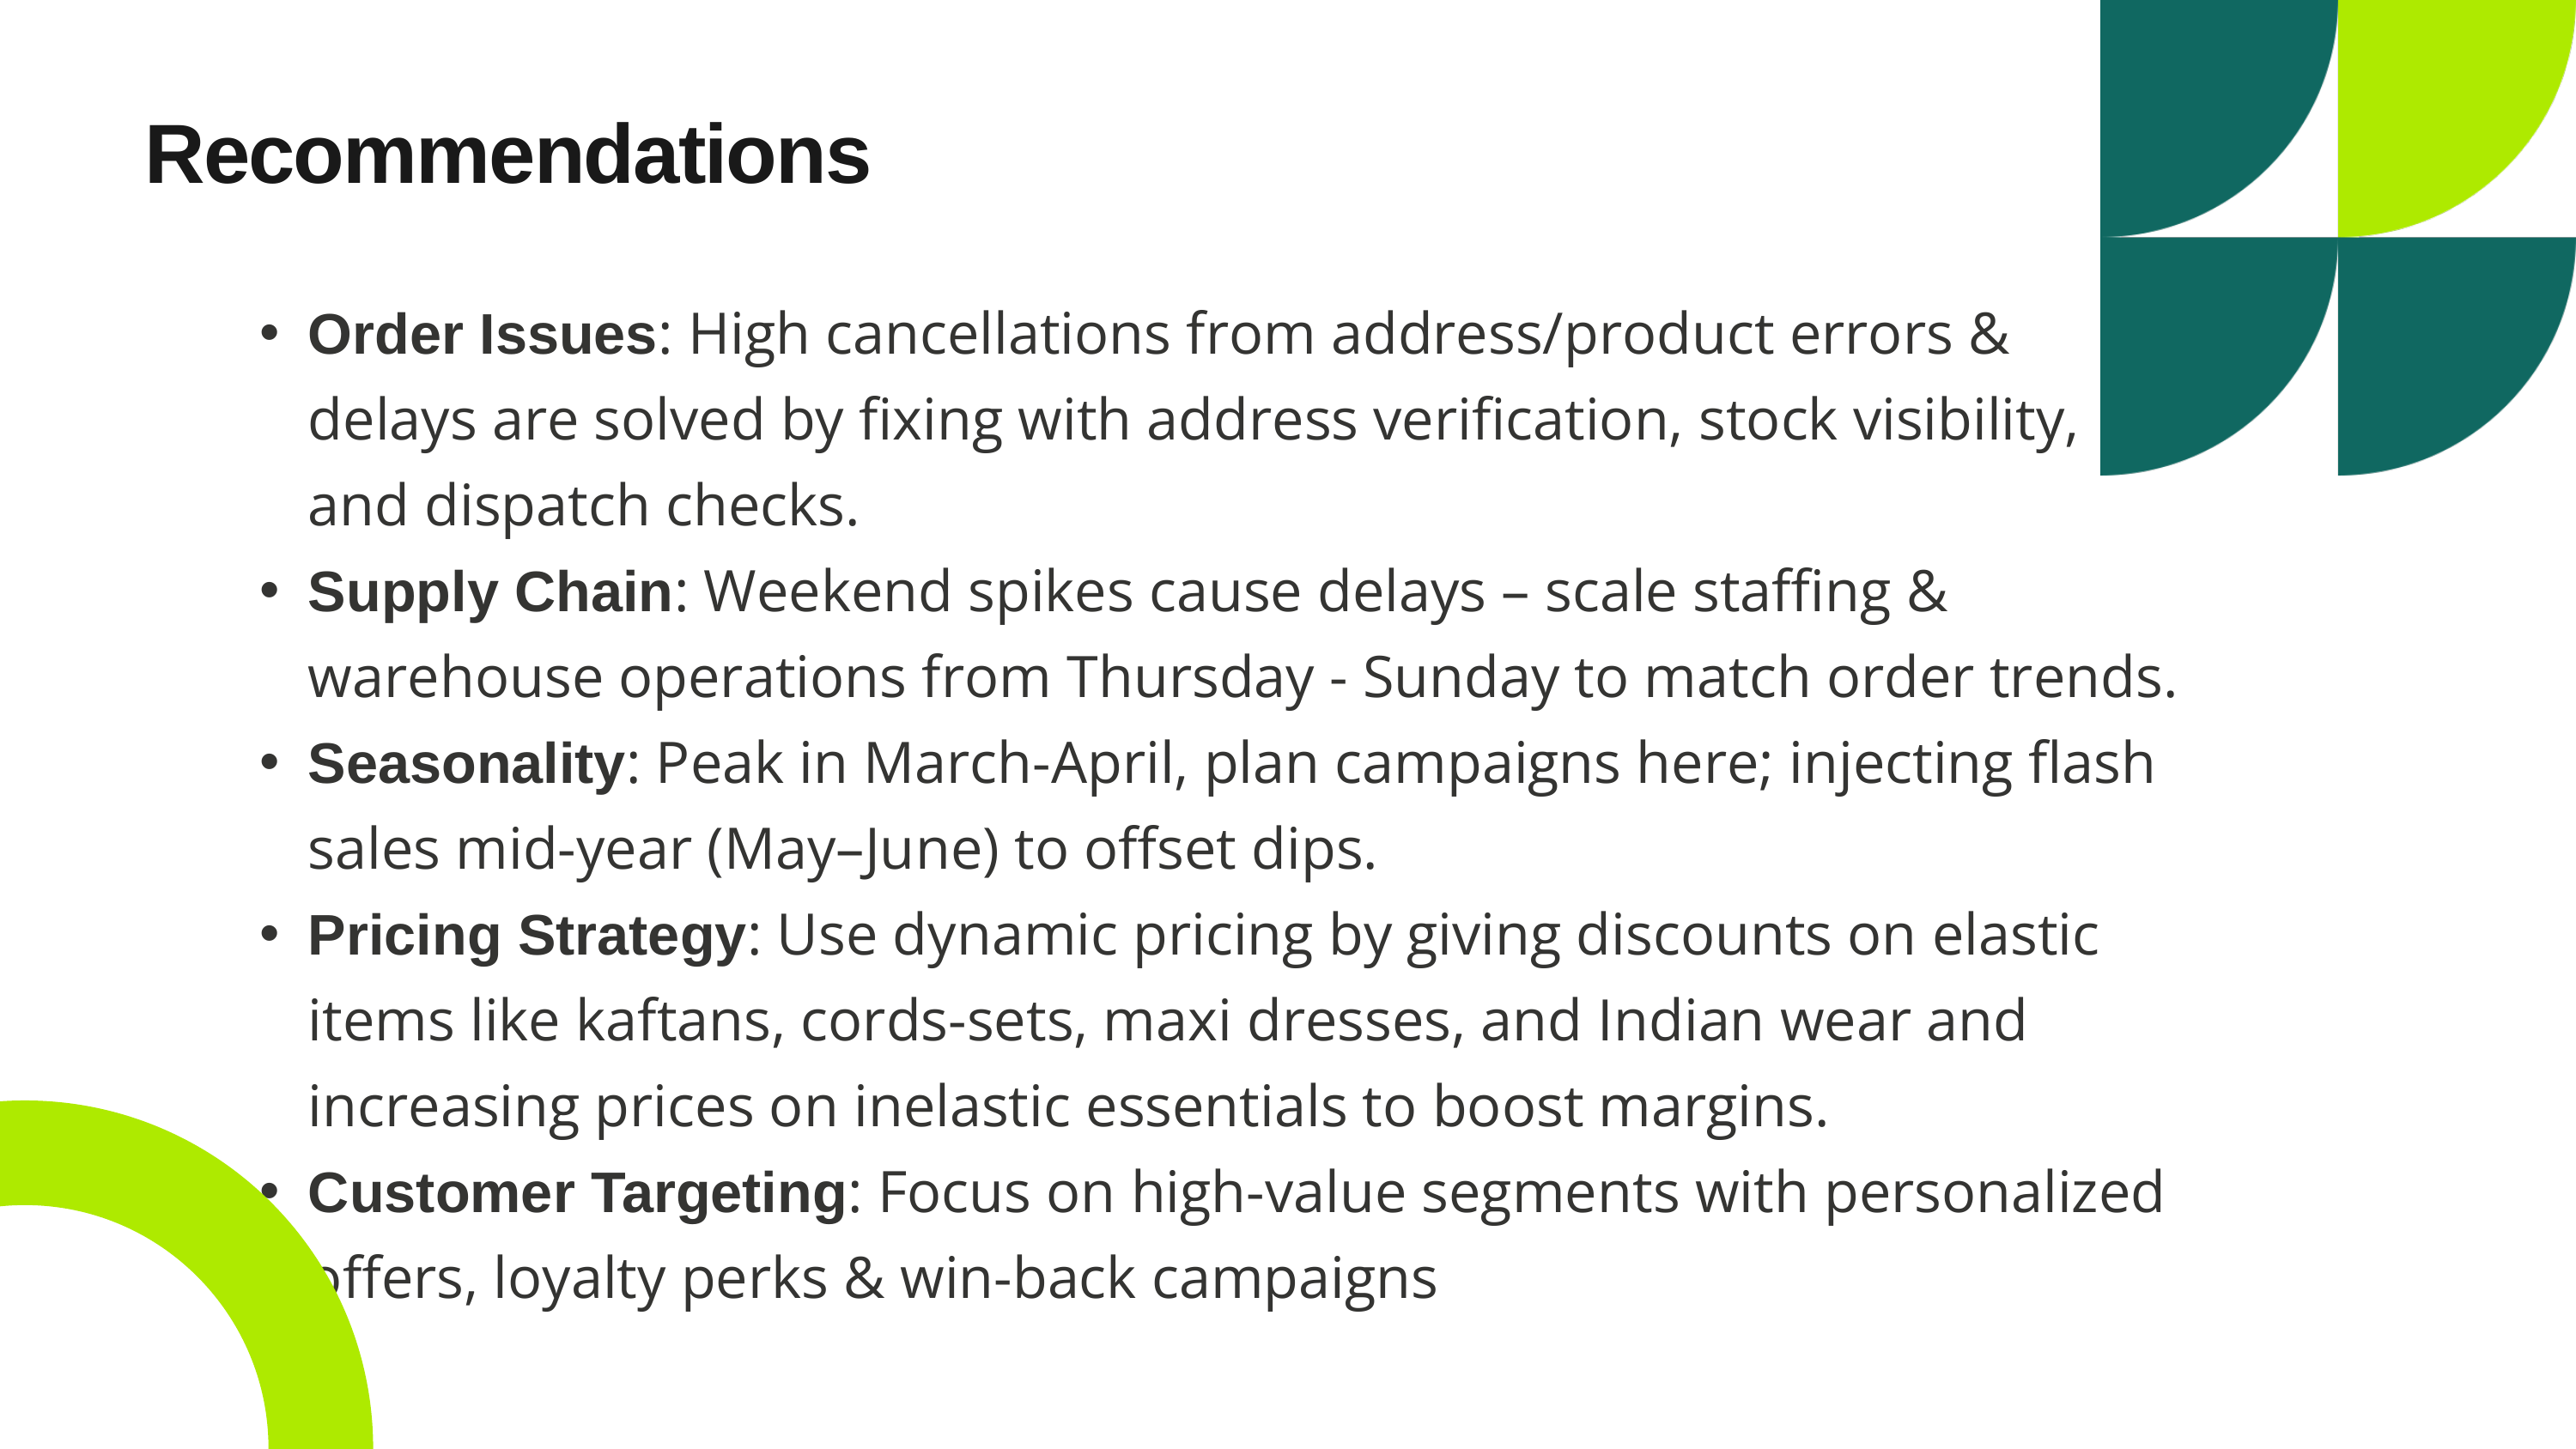

Recommendations
Order Issues: High cancellations from address/product errors & delays are solved by fixing with address verification, stock visibility, and dispatch checks.
Supply Chain: Weekend spikes cause delays – scale staffing & warehouse operations from Thursday - Sunday to match order trends.
Seasonality: Peak in March-April, plan campaigns here; injecting flash sales mid-year (May–June) to offset dips.
Pricing Strategy: Use dynamic pricing by giving discounts on elastic items like kaftans, cords-sets, maxi dresses, and Indian wear and increasing prices on inelastic essentials to boost margins.
Customer Targeting: Focus on high-value segments with personalized offers, loyalty perks & win-back campaigns